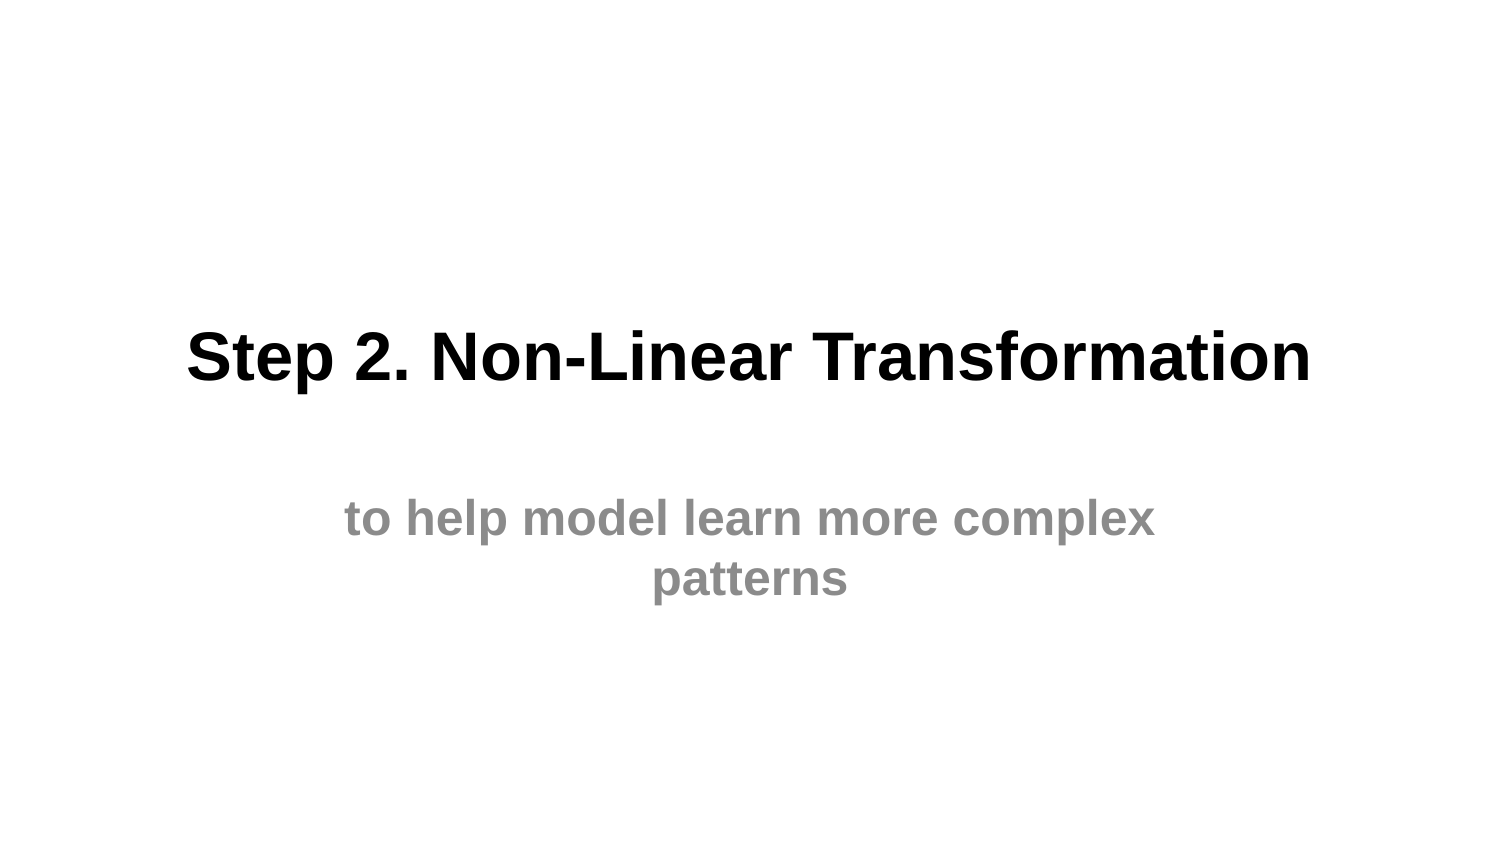

# Step 2. Non-Linear Transformation
to help model learn more complex patterns